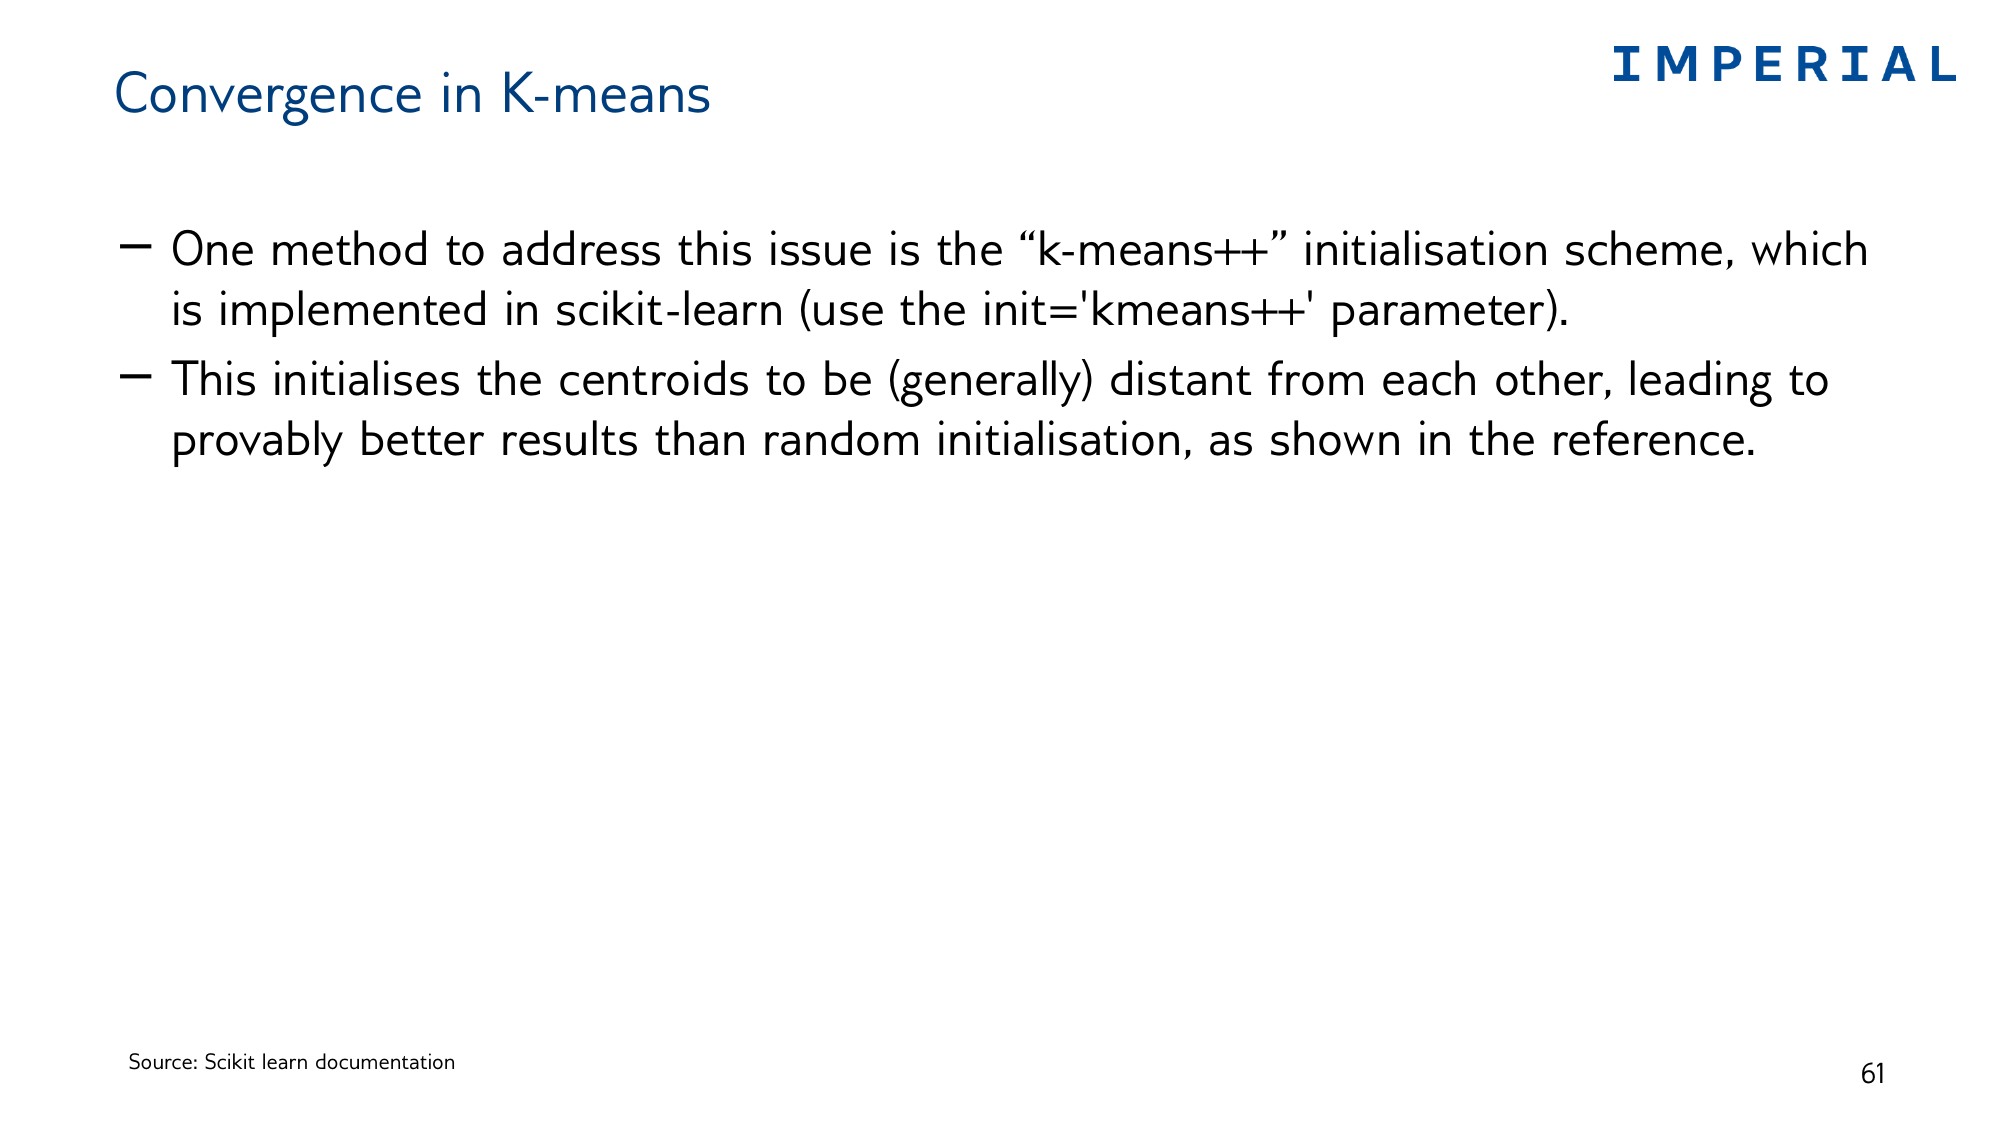

# Convergence in K-means
One method to address this issue is the “k-means++” initialisation scheme, which is implemented in scikit-learn (use the init='kmeans++' parameter).
This initialises the centroids to be (generally) distant from each other, leading to provably better results than random initialisation, as shown in the reference.

Source: Scikit learn documentation
61